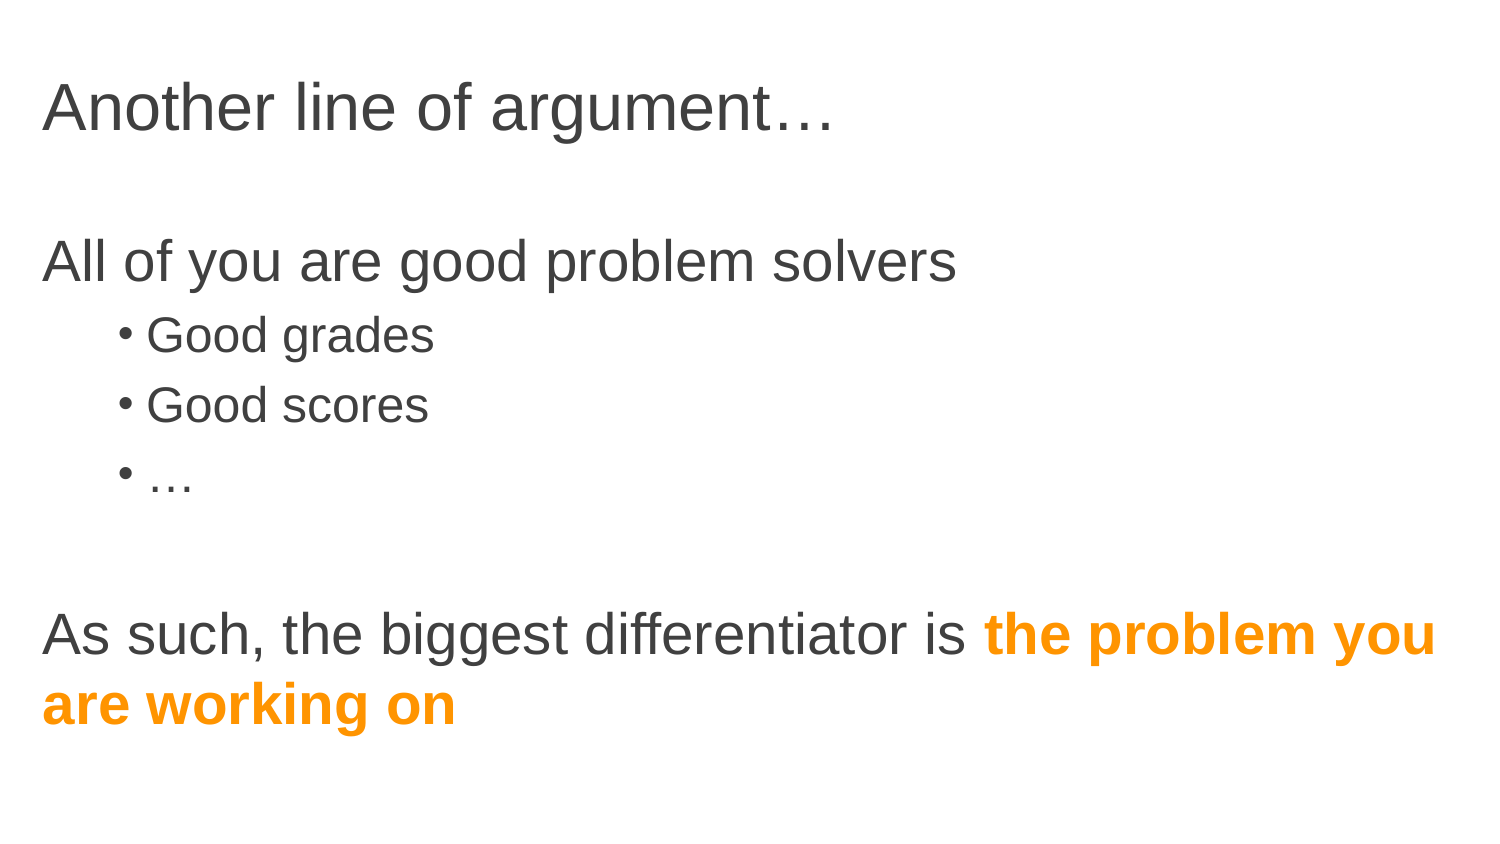

# Another line of argument…
All of you are good problem solvers
Good grades
Good scores
…

As such, the biggest differentiator is the problem you are working on